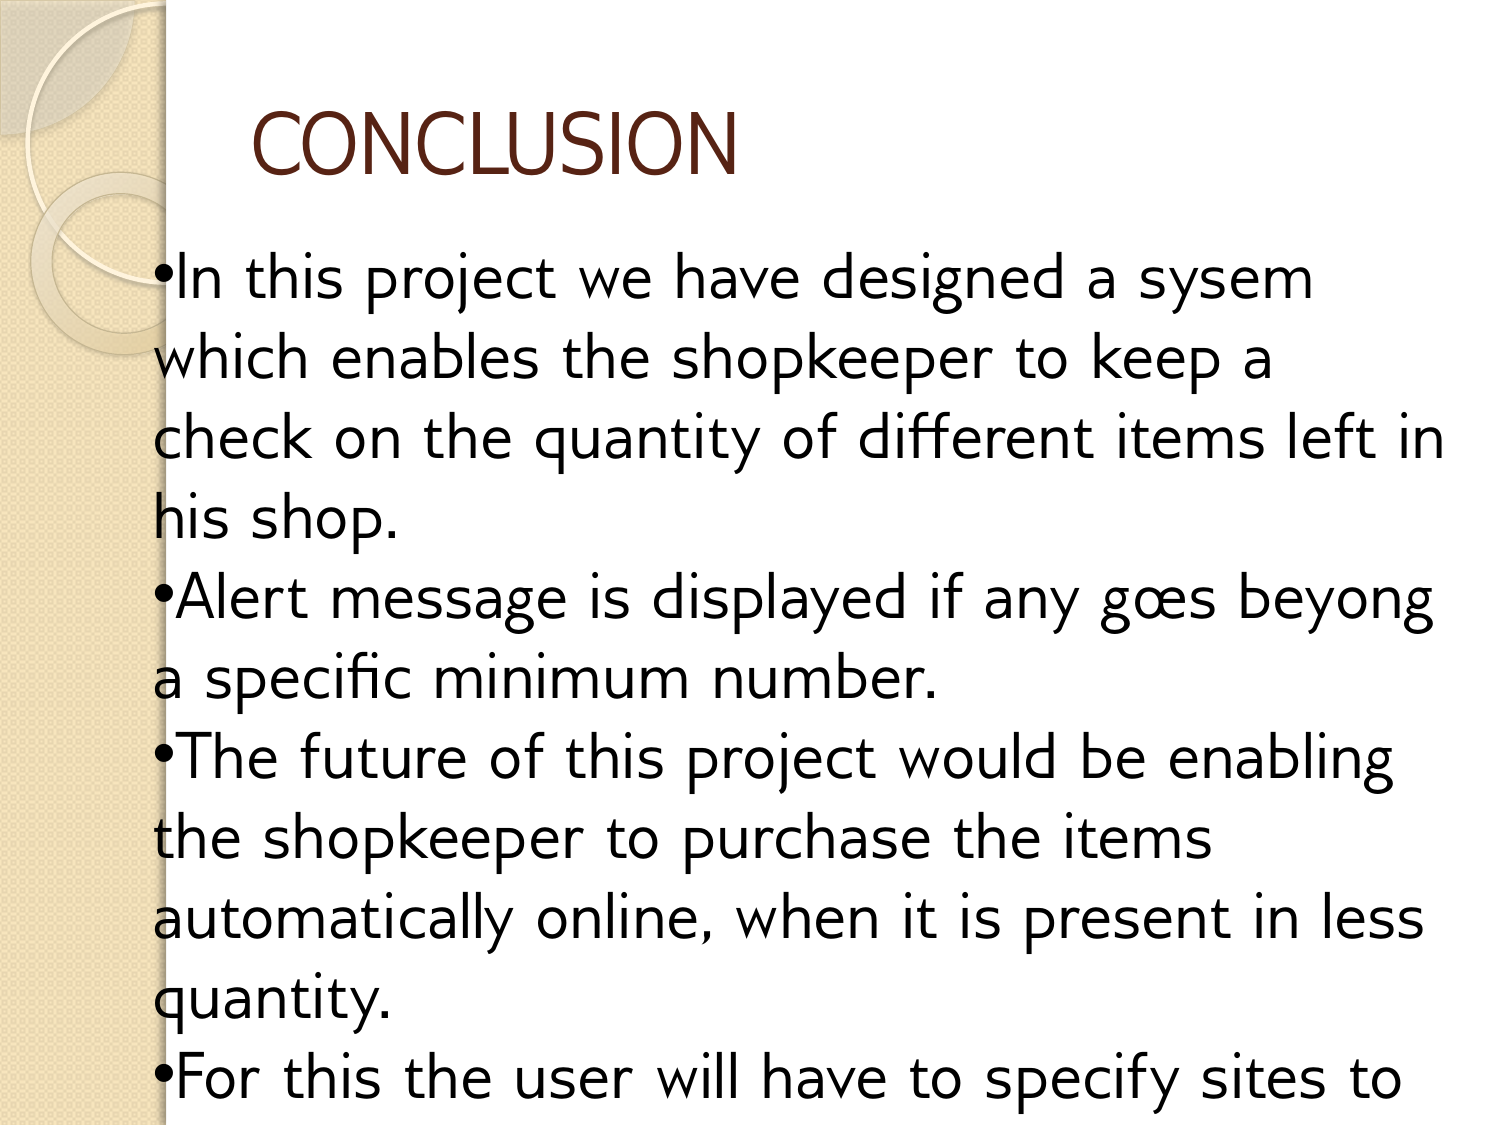

# CONCLUSION
In this project we have designed a sysem which enables the shopkeeper to keep a check on the quantity of different items left in his shop.
Alert message is displayed if any goes beyong a specific minimum number.
The future of this project would be enabling the shopkeeper to purchase the items automatically online, when it is present in less quantity.
For this the user will have to specify sites to be referred for certain commodity.